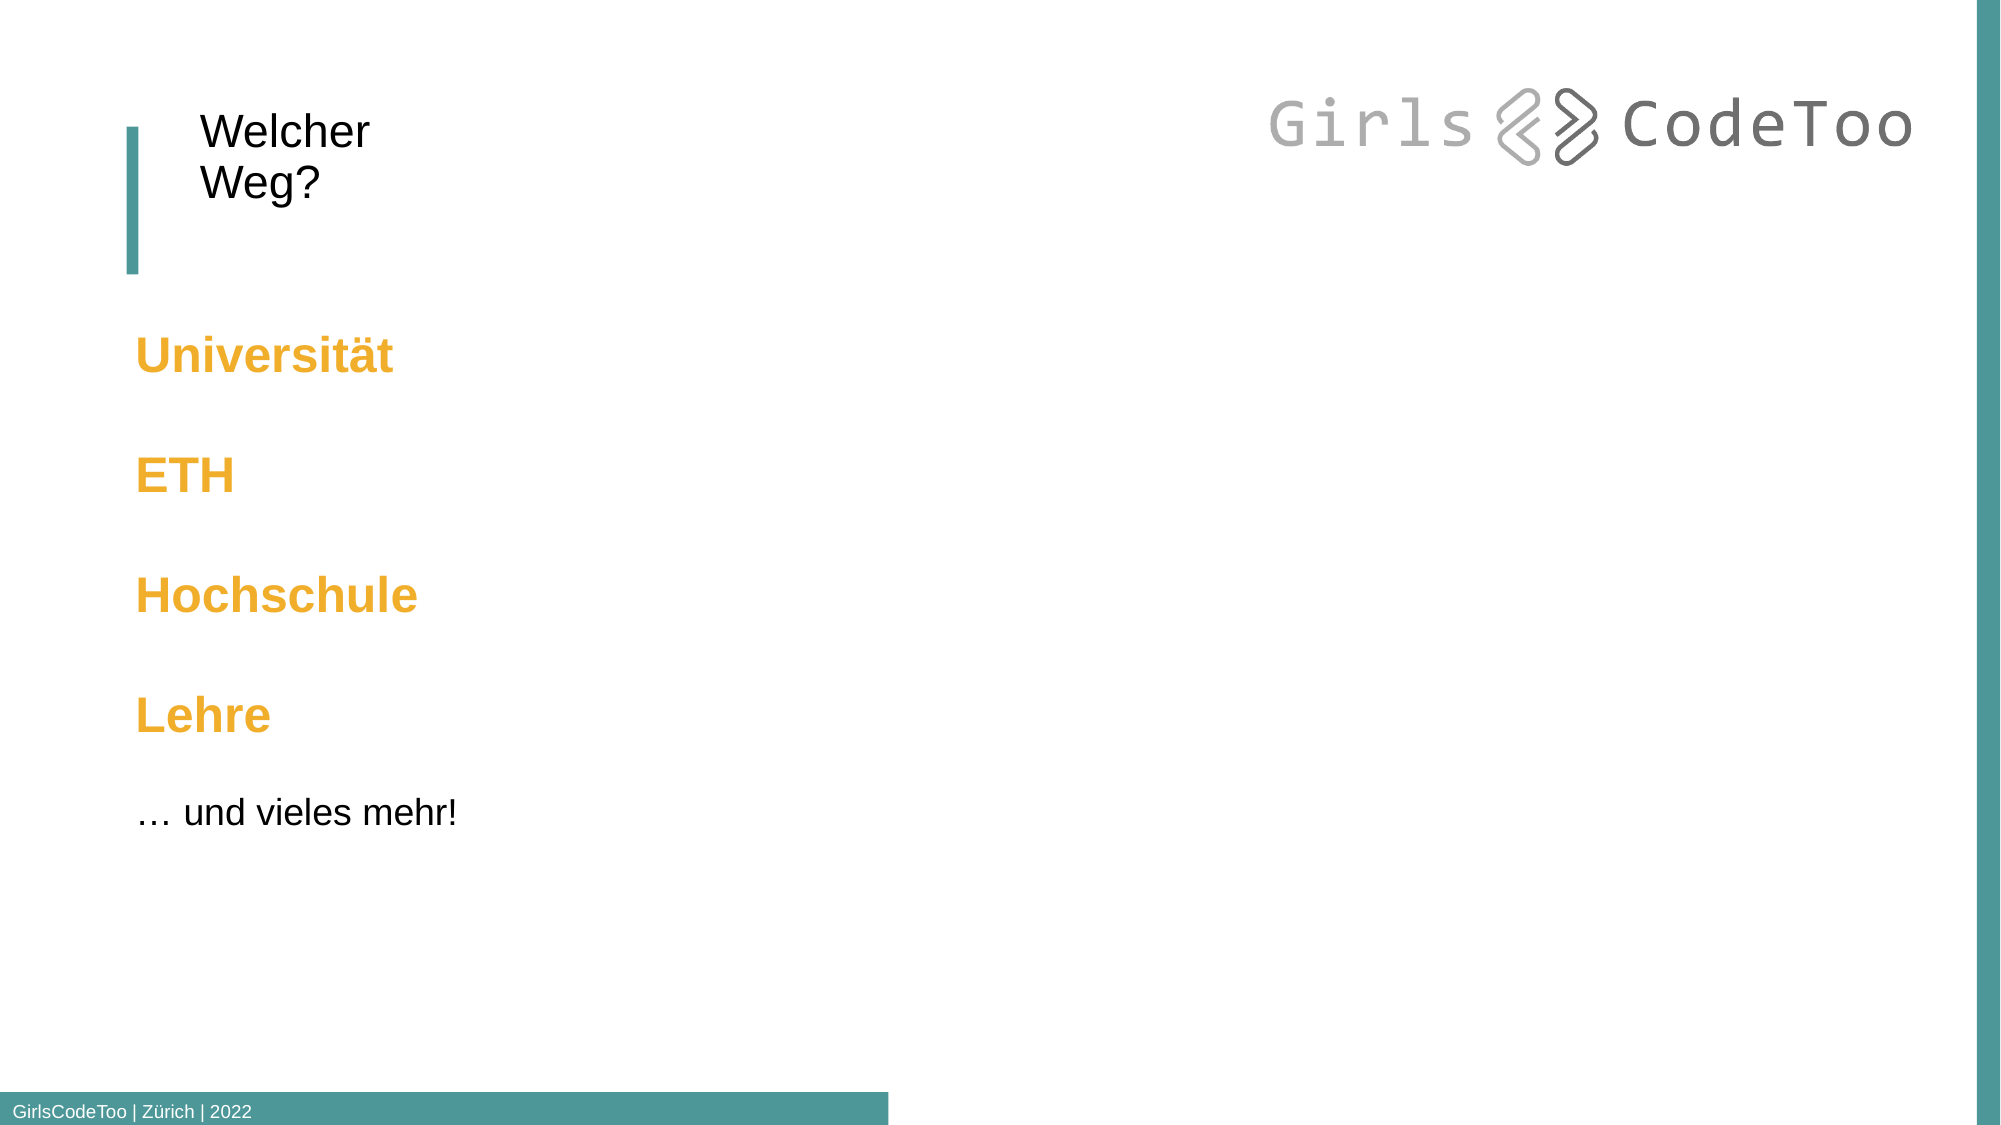

# Welcher Weg?
Universität

ETH

Hochschule

Lehre

… und vieles mehr!